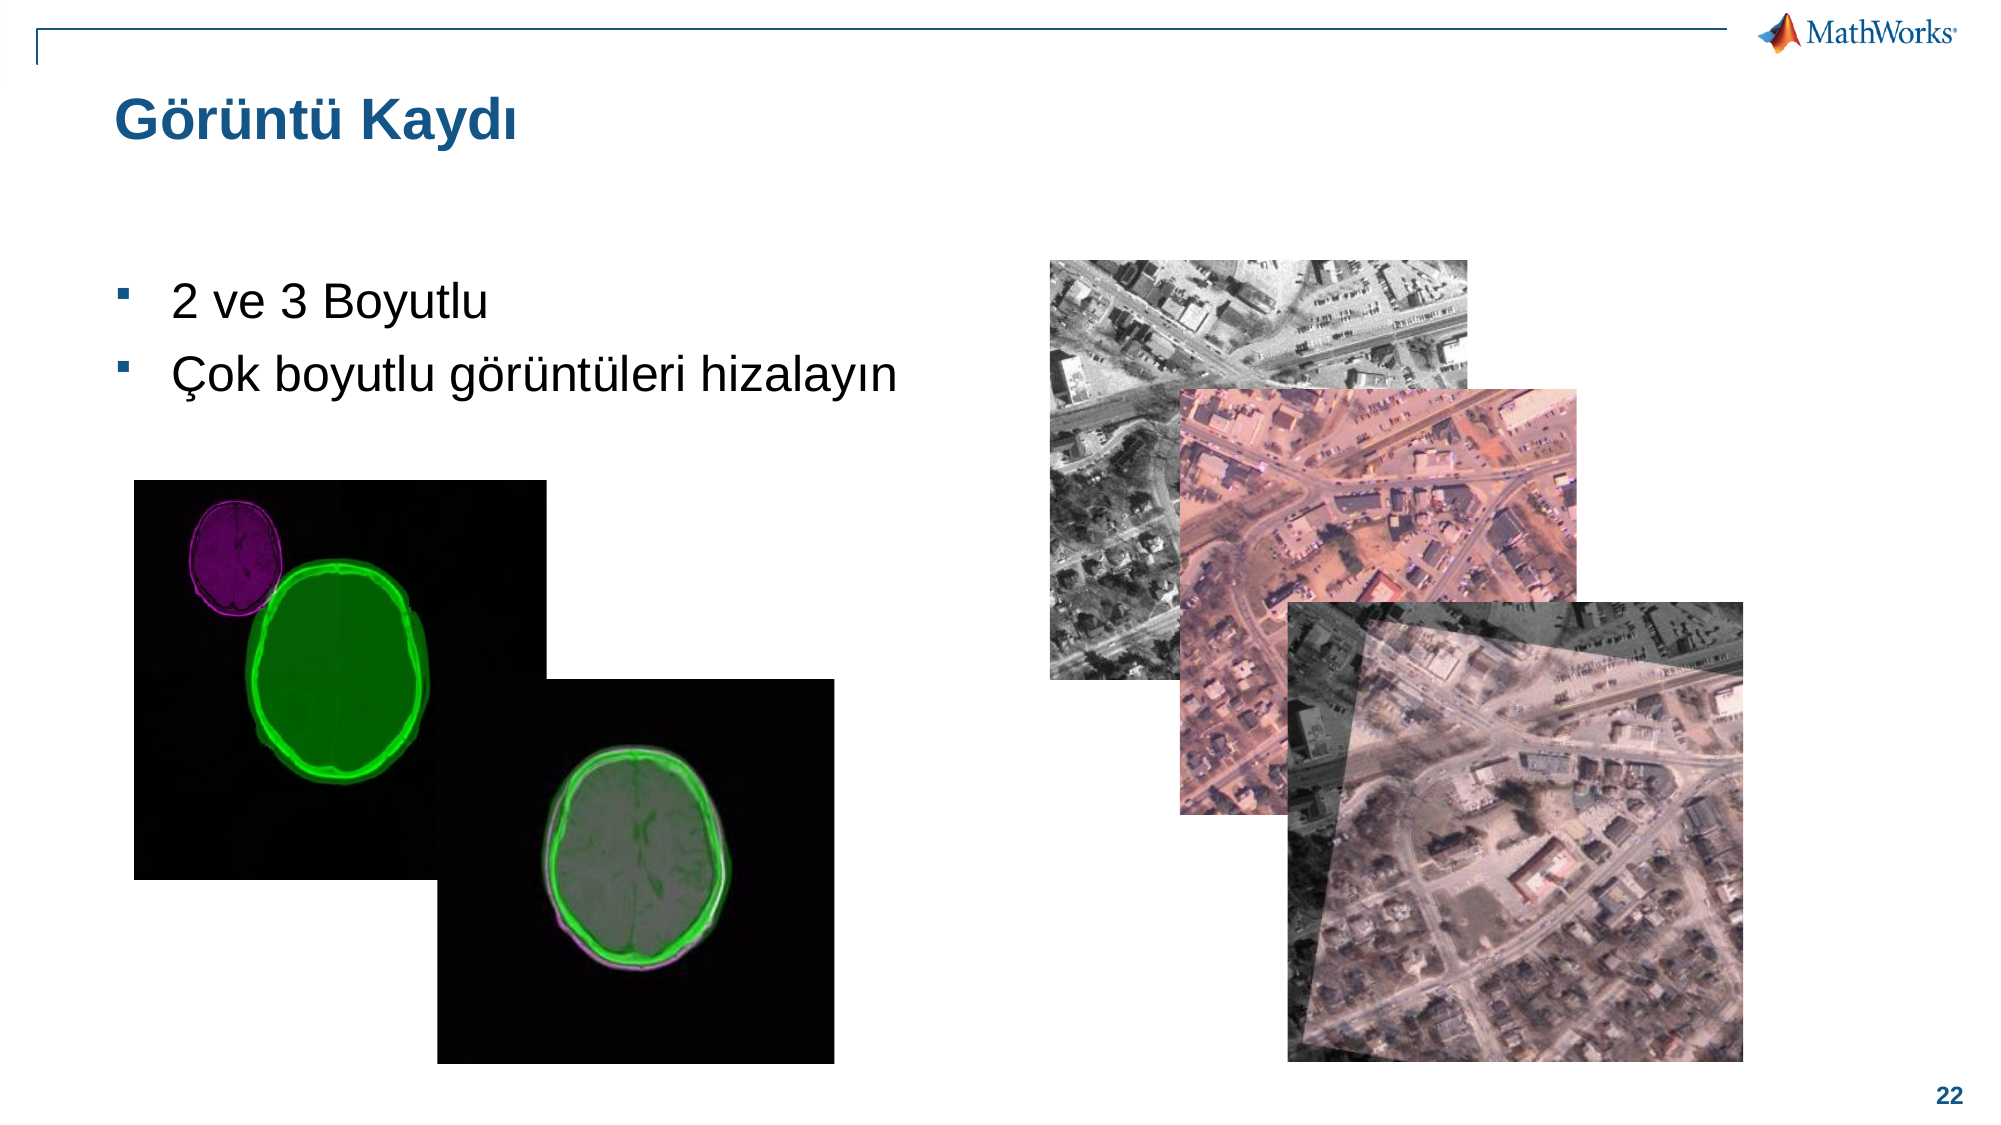

# Görüntü Kaydı
2 ve 3 Boyutlu
Çok boyutlu görüntüleri hizalayın

22